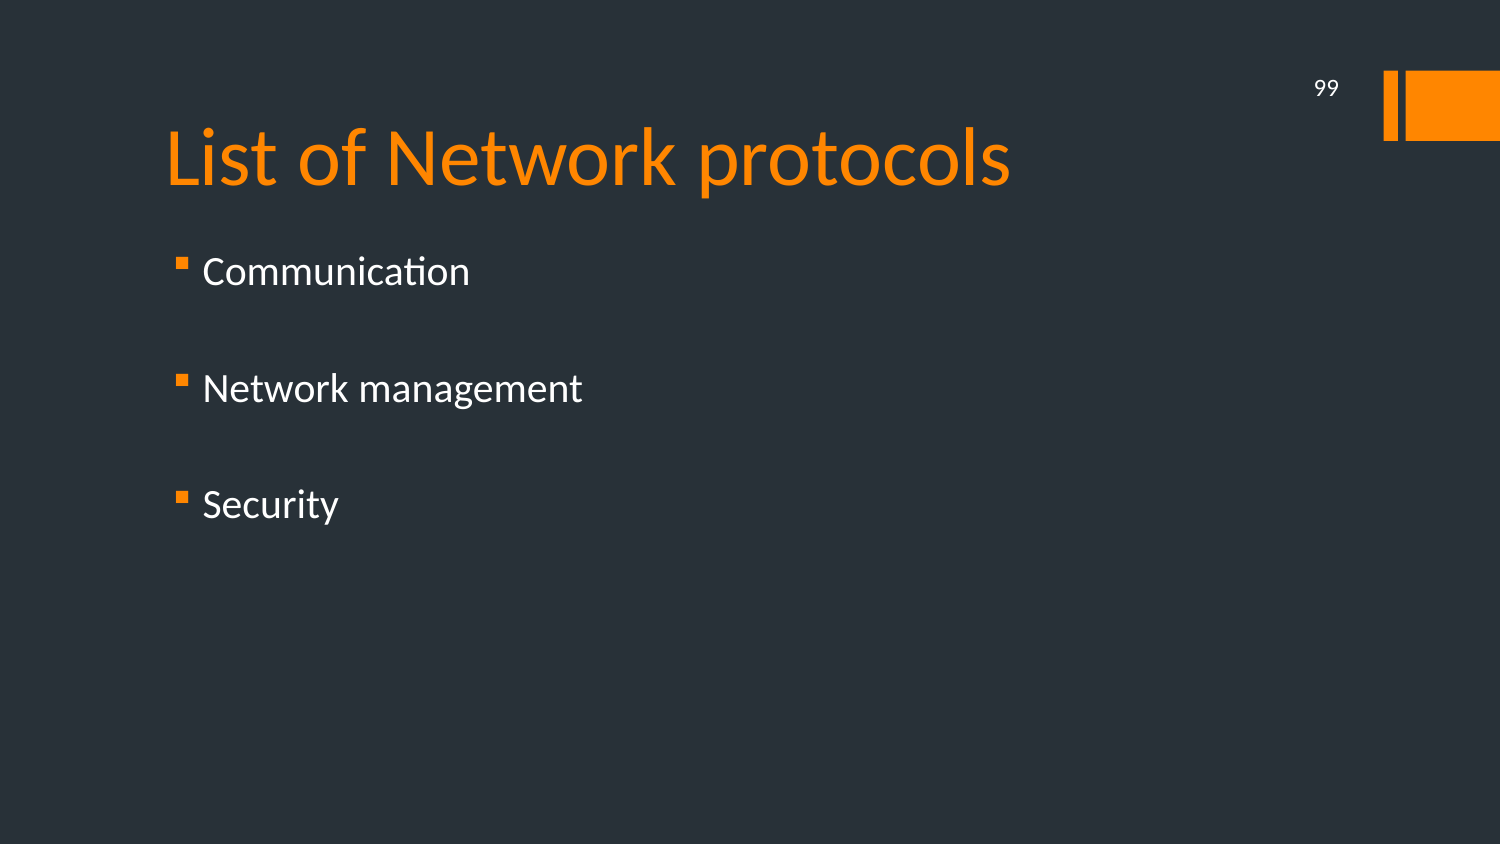

# List of Network protocols
99
Communication

Network management

Security